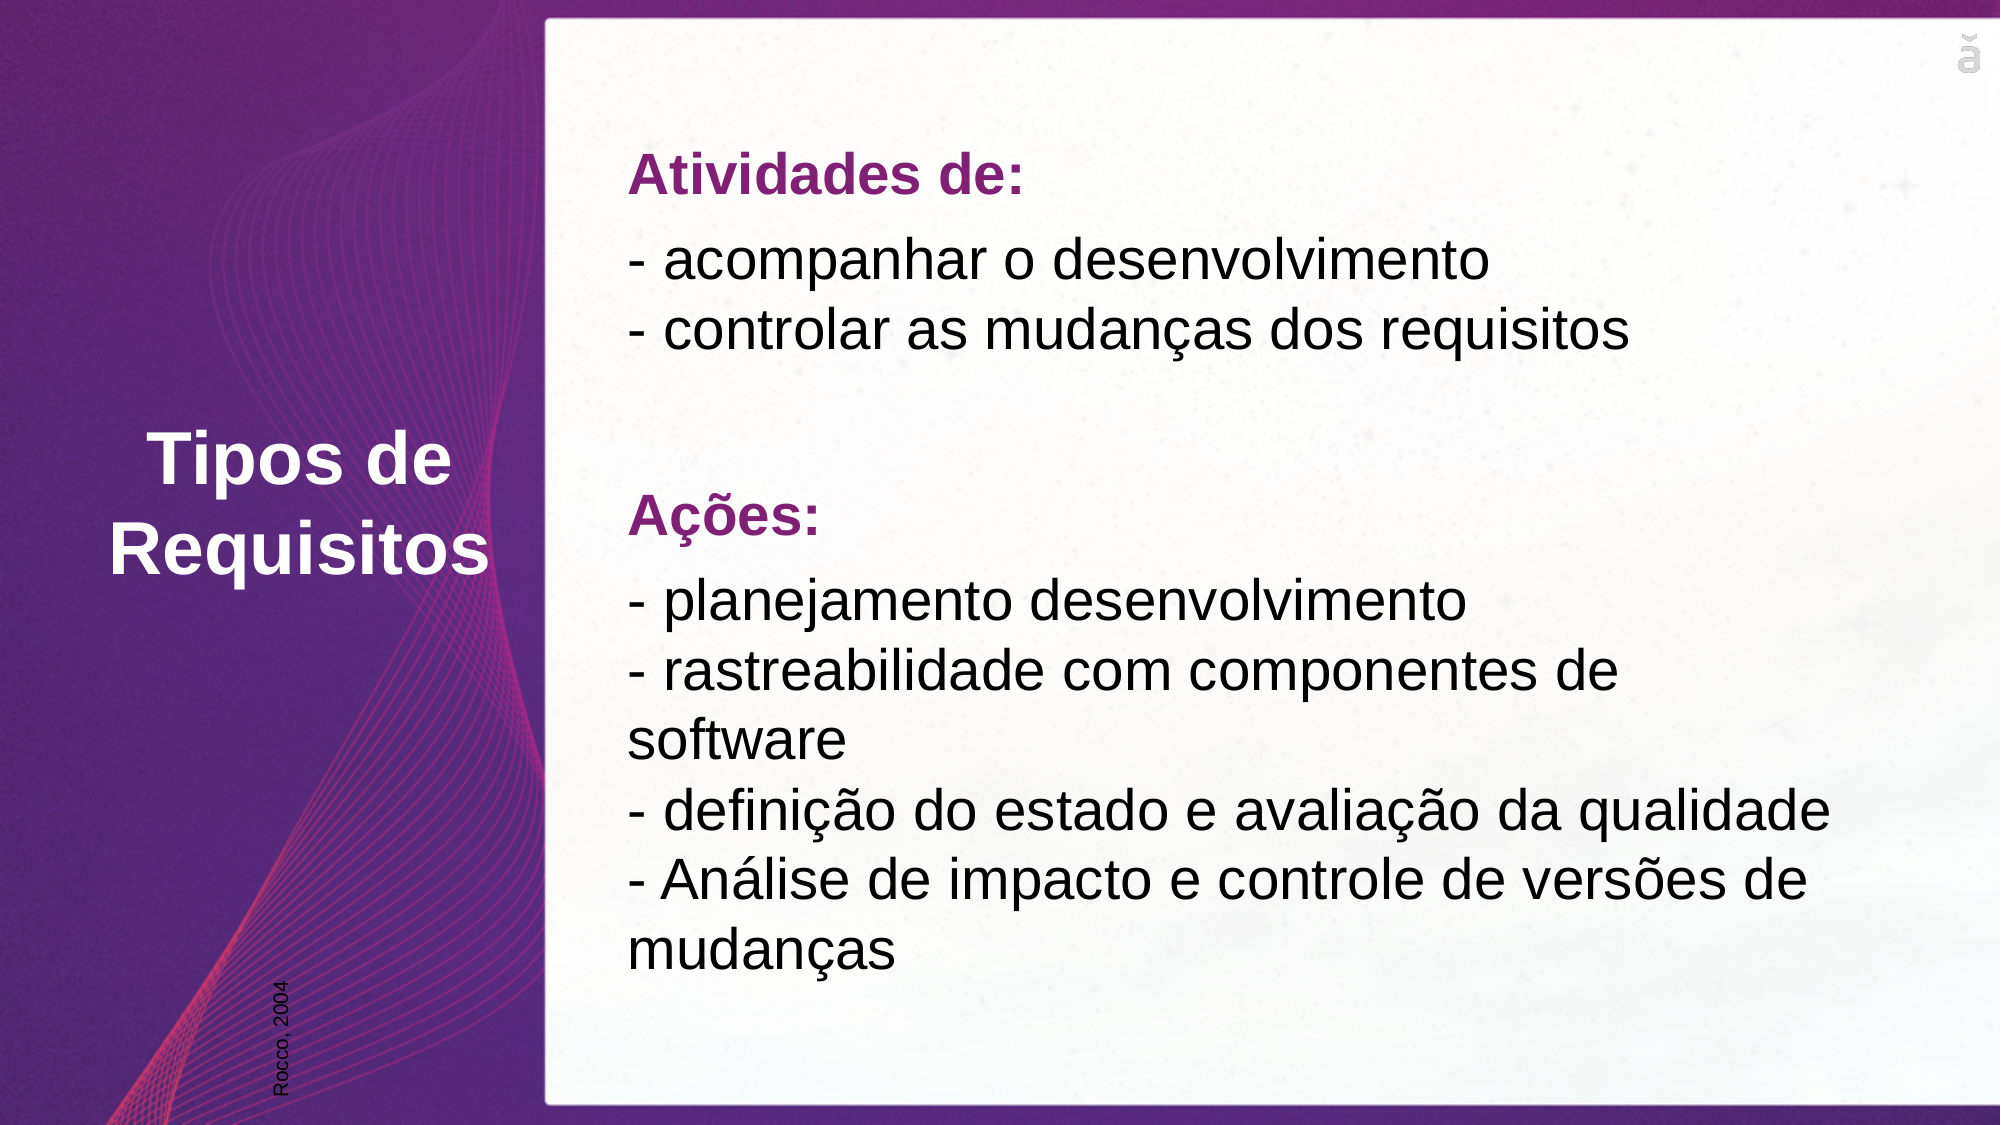

Atividades de:
- acompanhar o desenvolvimento
- controlar as mudanças dos requisitos
Tipos de Requisitos
Ações:
- planejamento desenvolvimento
- rastreabilidade com componentes de software
- definição do estado e avaliação da qualidade
- Análise de impacto e controle de versões de mudanças
Rocco, 2004